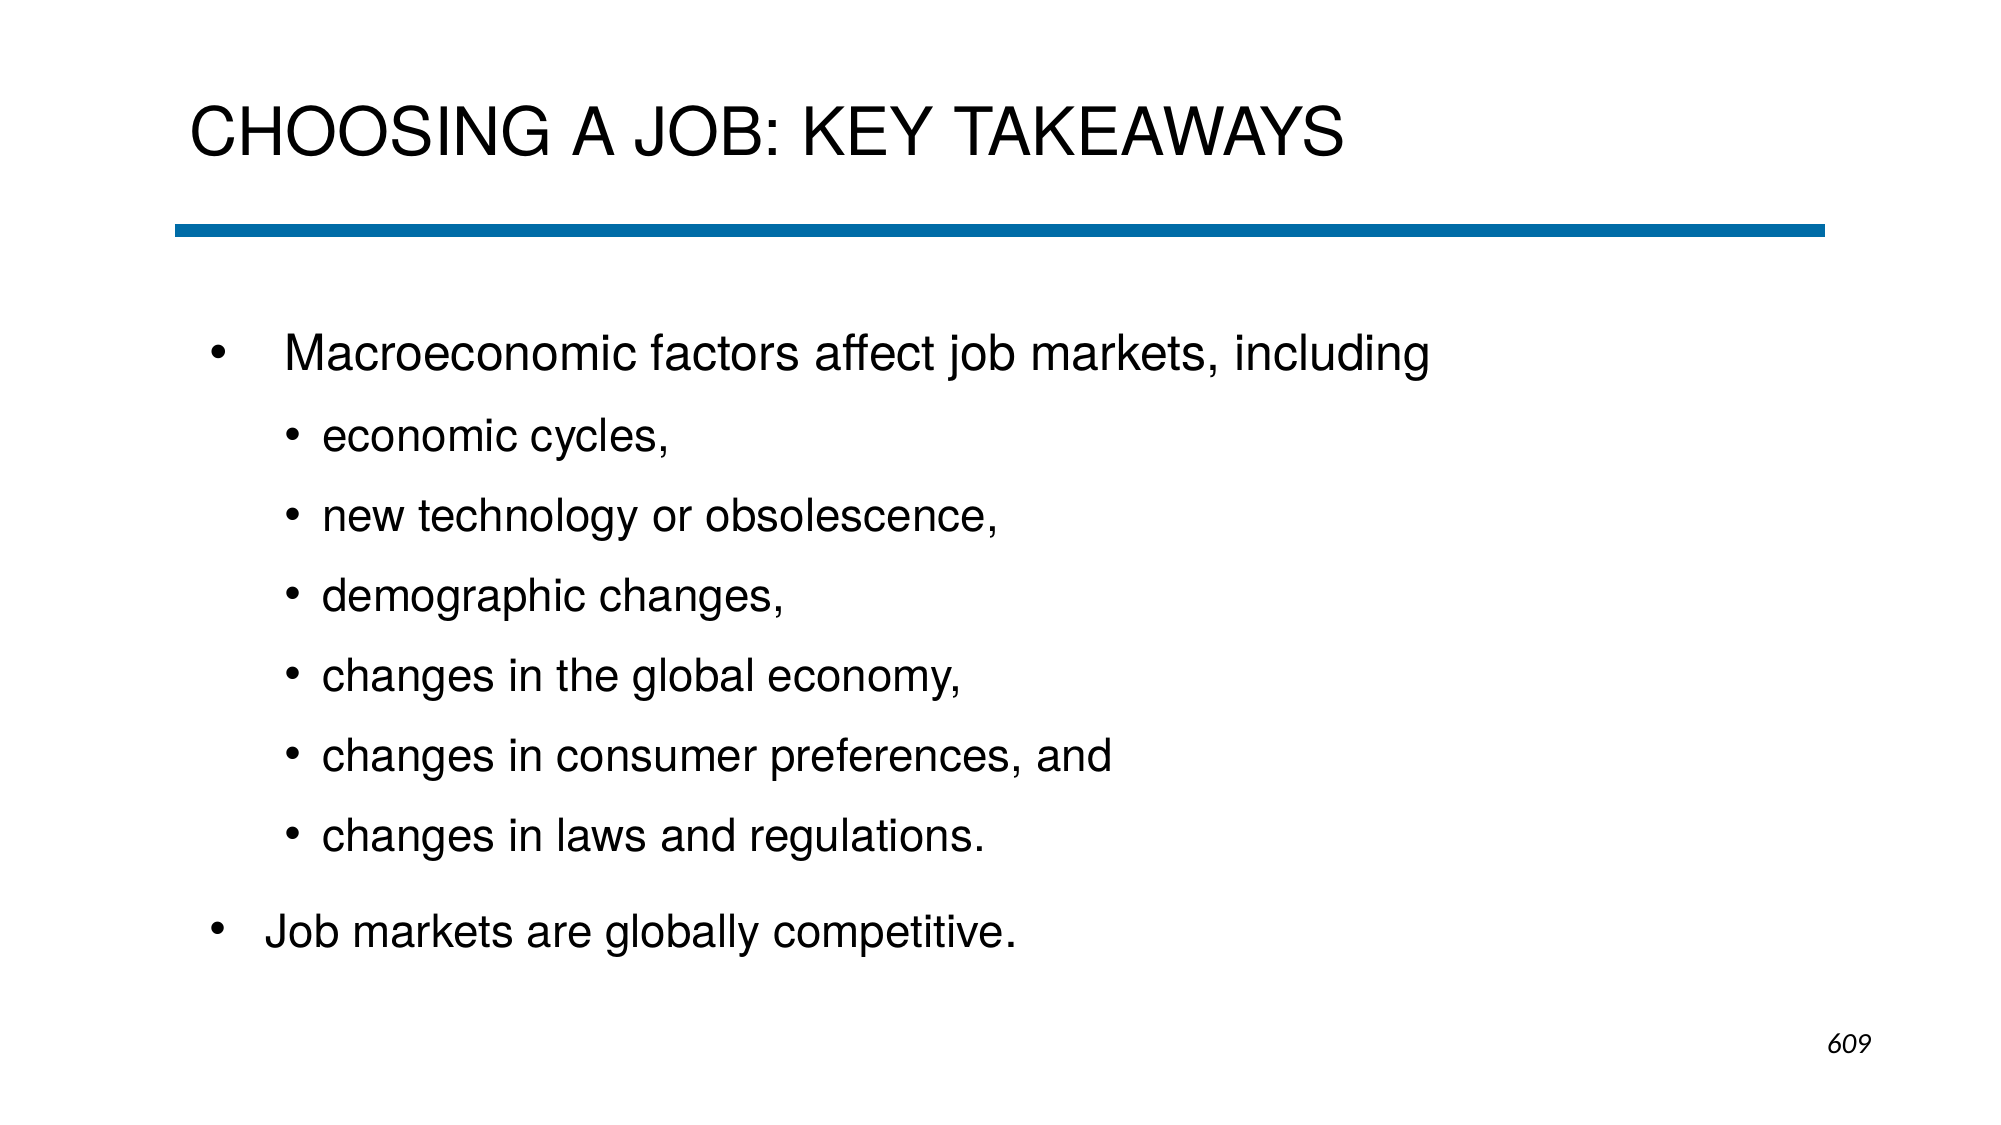

# Choosing a job: KEY TAKEAWAYS
Macroeconomic factors affect job markets, including
economic cycles,
new technology or obsolescence,
demographic changes,
changes in the global economy,
changes in consumer preferences, and
changes in laws and regulations.
Job markets are globally competitive.

1-609